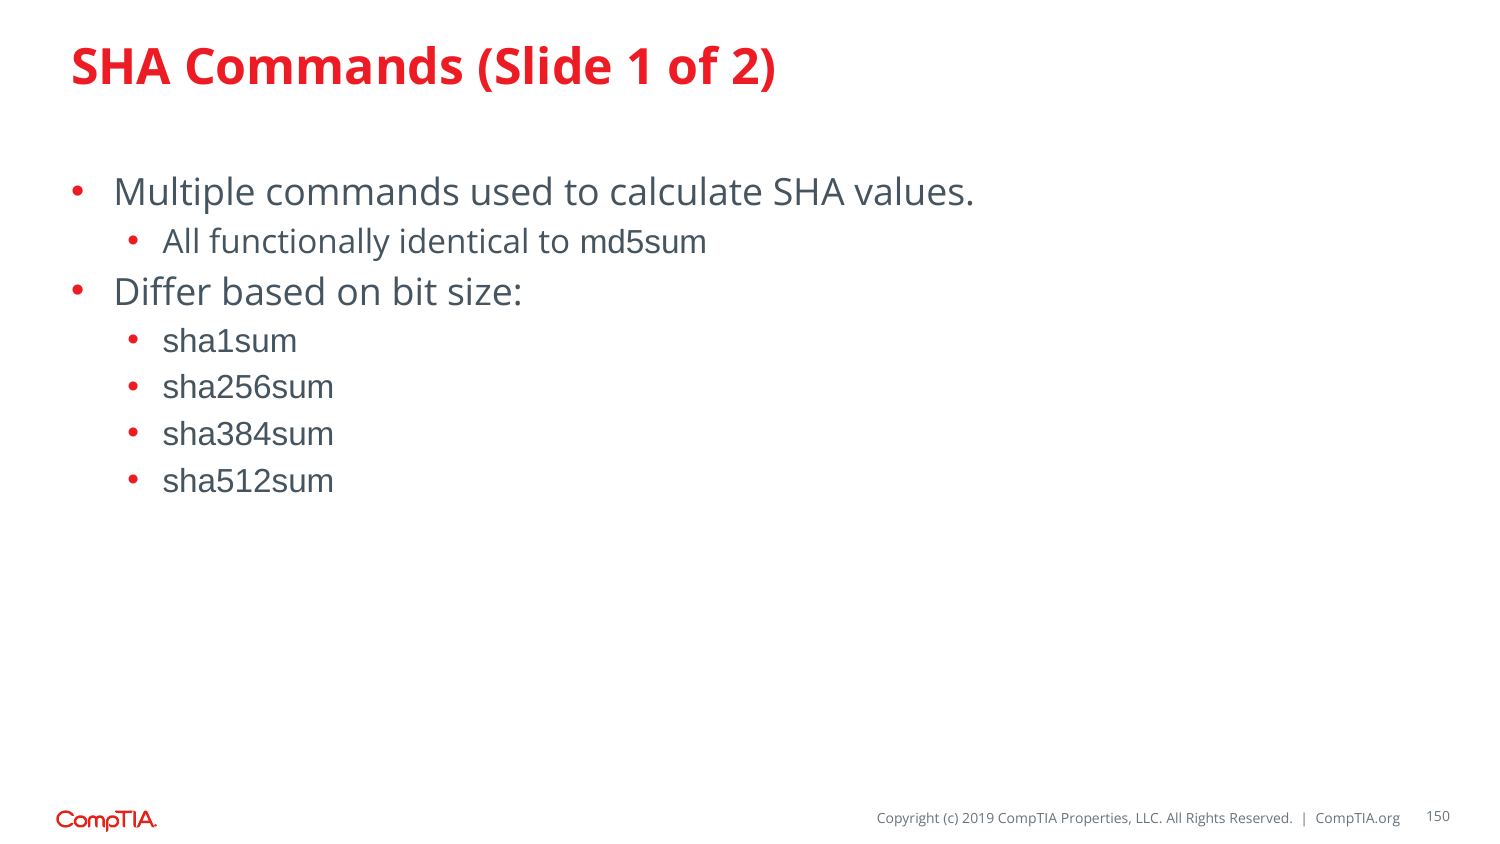

# SHA Commands (Slide 1 of 2)
Multiple commands used to calculate SHA values.
All functionally identical to md5sum
Differ based on bit size:
sha1sum
sha256sum
sha384sum
sha512sum
150